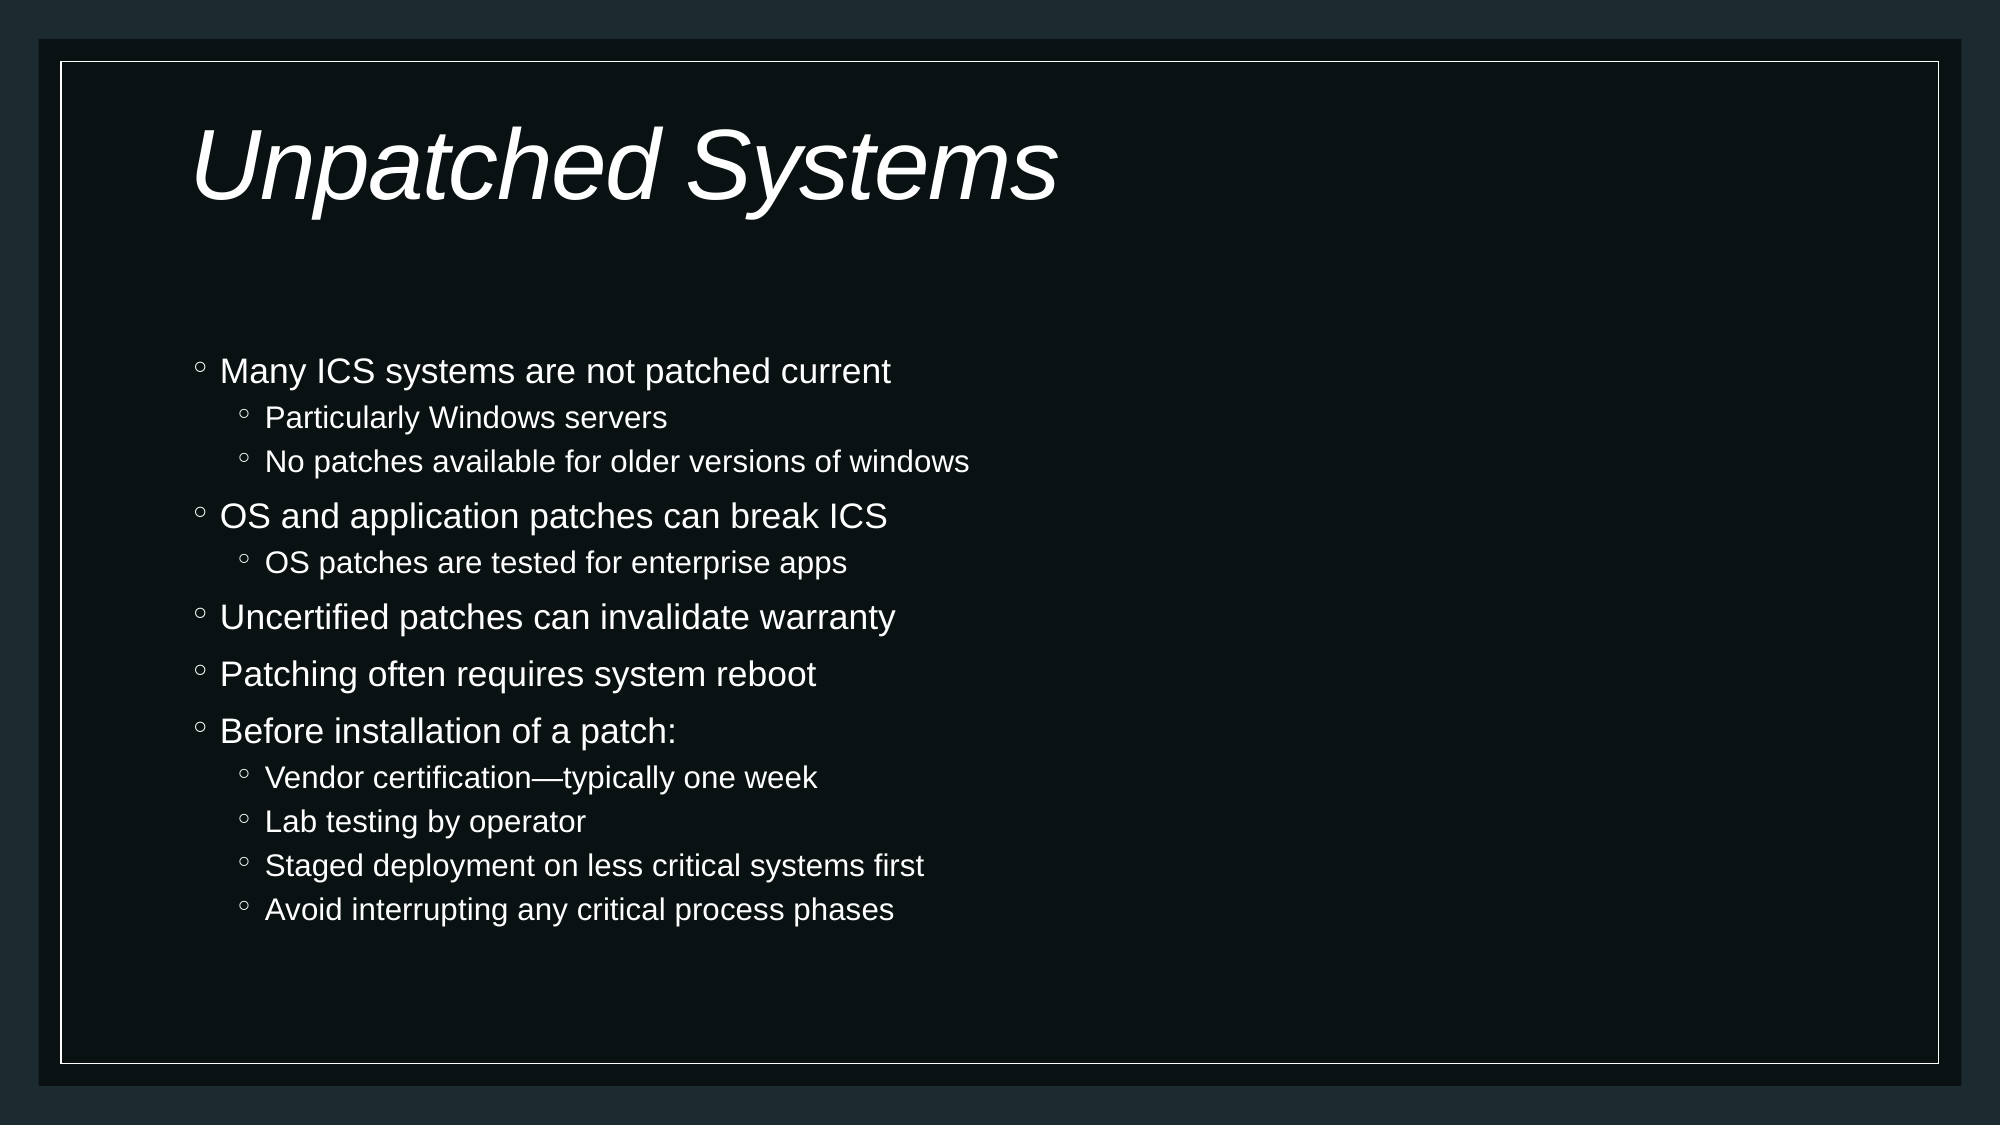

# Unpatched Systems
Many ICS systems are not patched current
Particularly Windows servers
No patches available for older versions of windows
OS and application patches can break ICS
OS patches are tested for enterprise apps
Uncertified patches can invalidate warranty
Patching often requires system reboot
Before installation of a patch:
Vendor certification—typically one week
Lab testing by operator
Staged deployment on less critical systems first
Avoid interrupting any critical process phases